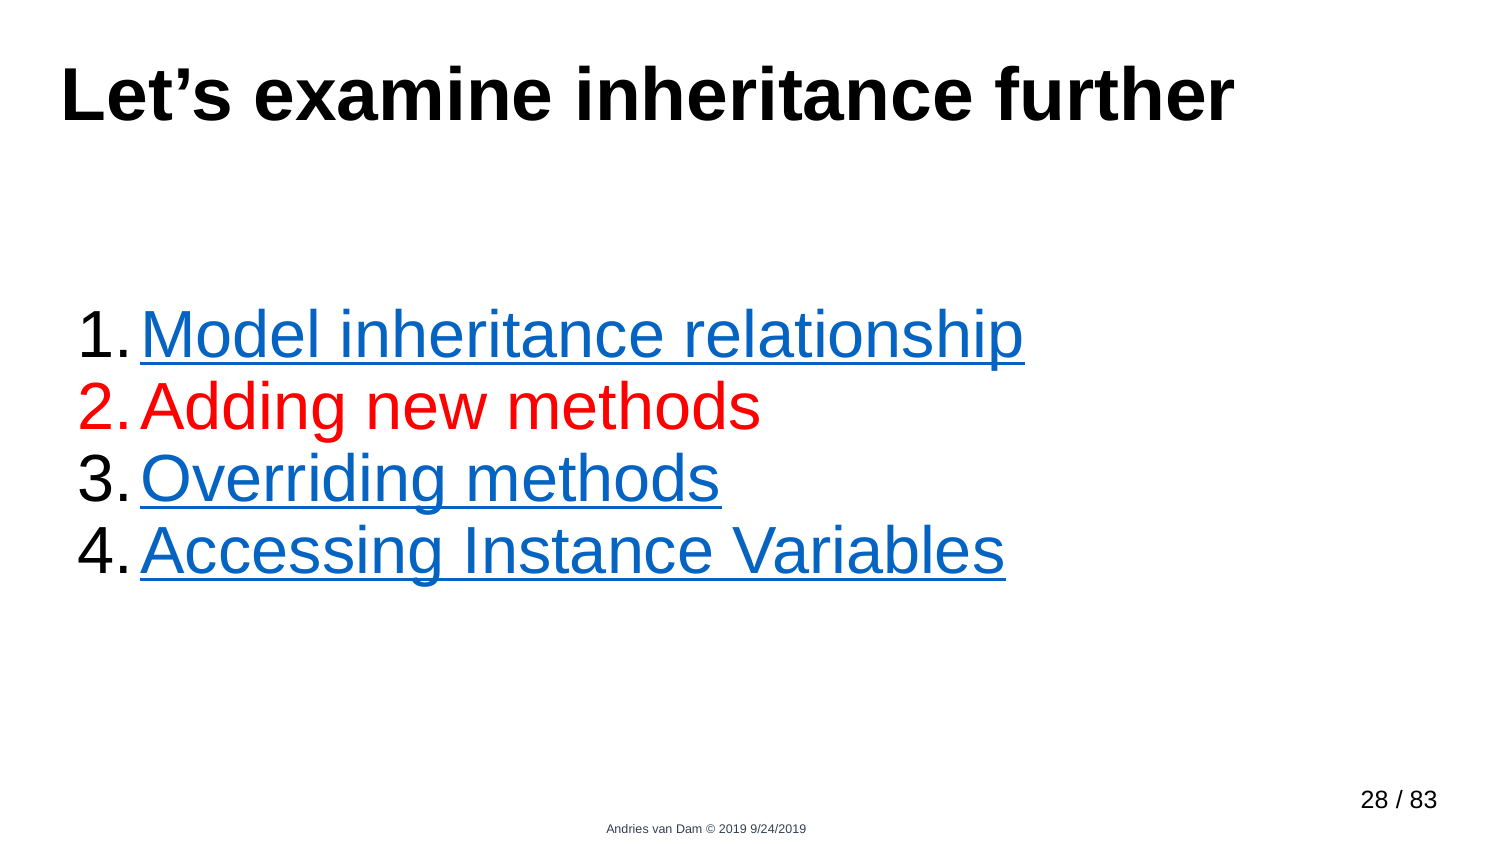

# Let’s examine inheritance further
Model inheritance relationship
Adding new methods
Overriding methods
Accessing Instance Variables